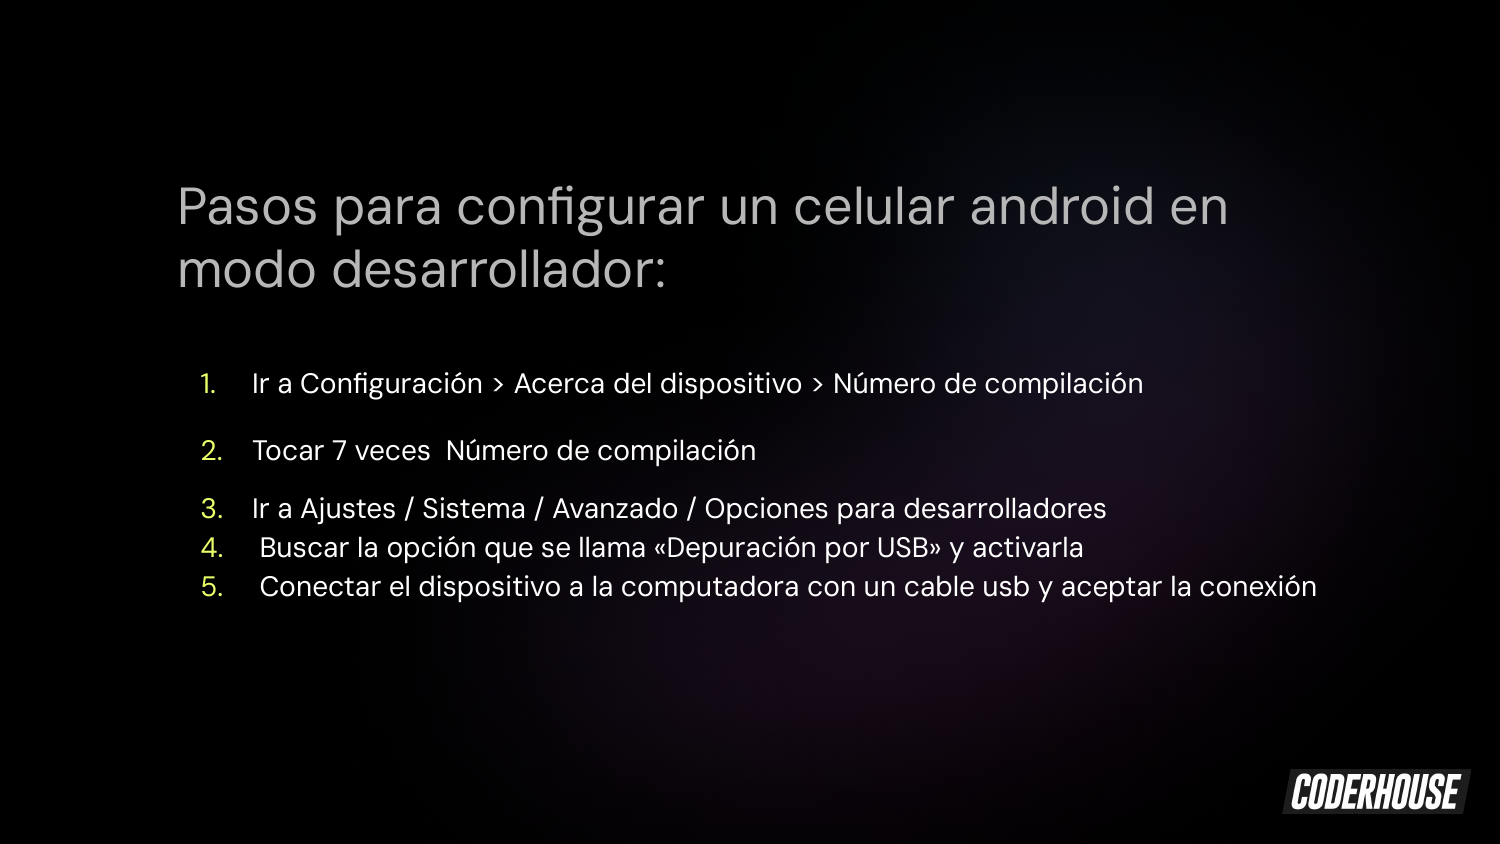

Pasos para configurar un celular android en modo desarrollador:

Ir a Configuración > Acerca del dispositivo > Número de compilación
Tocar 7 veces Número de compilación
Ir a Ajustes / Sistema / Avanzado / Opciones para desarrolladores
 Buscar la opción que se llama «Depuración por USB» y activarla
 Conectar el dispositivo a la computadora con un cable usb y aceptar la conexión